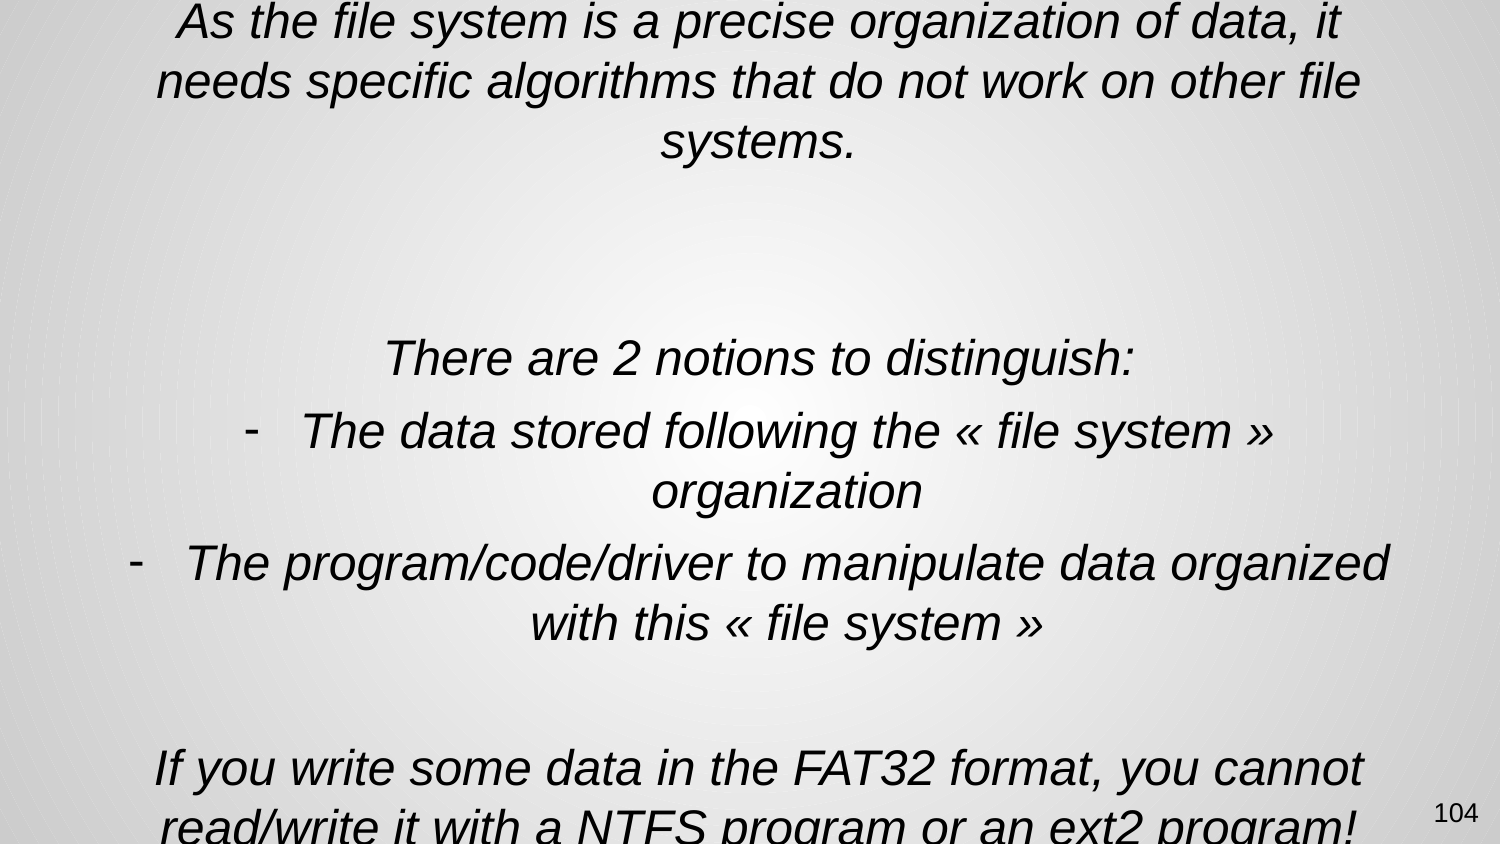

As the file system is a precise organization of data, it needs specific algorithms that do not work on other file systems.

There are 2 notions to distinguish:
The data stored following the « file system » organization
The program/code/driver to manipulate data organized with this « file system »

If you write some data in the FAT32 format, you cannot read/write it with a NTFS program or an ext2 program!
104